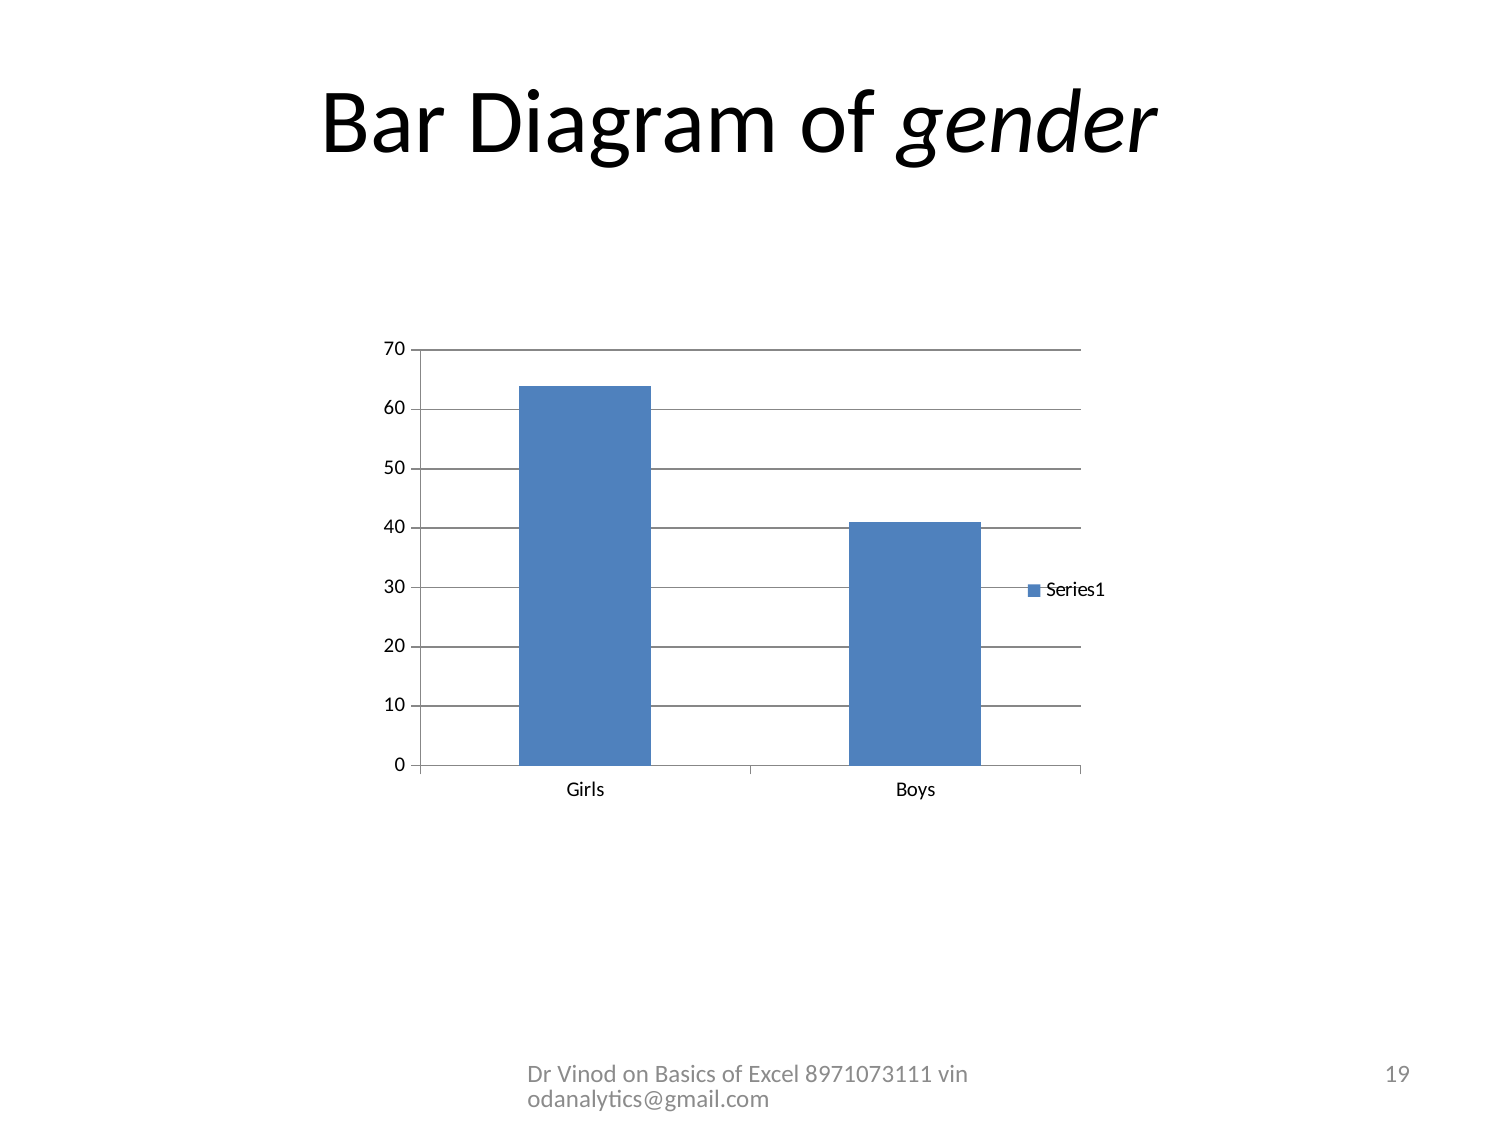

# Bar Diagram of gender

### Chart

| Category |  |
|---|---|
| Girls | 64.0 |
| Boys | 41.0 |
Dr Vinod on Basics of Excel 8971073111 vinodanalytics@gmail.com
19